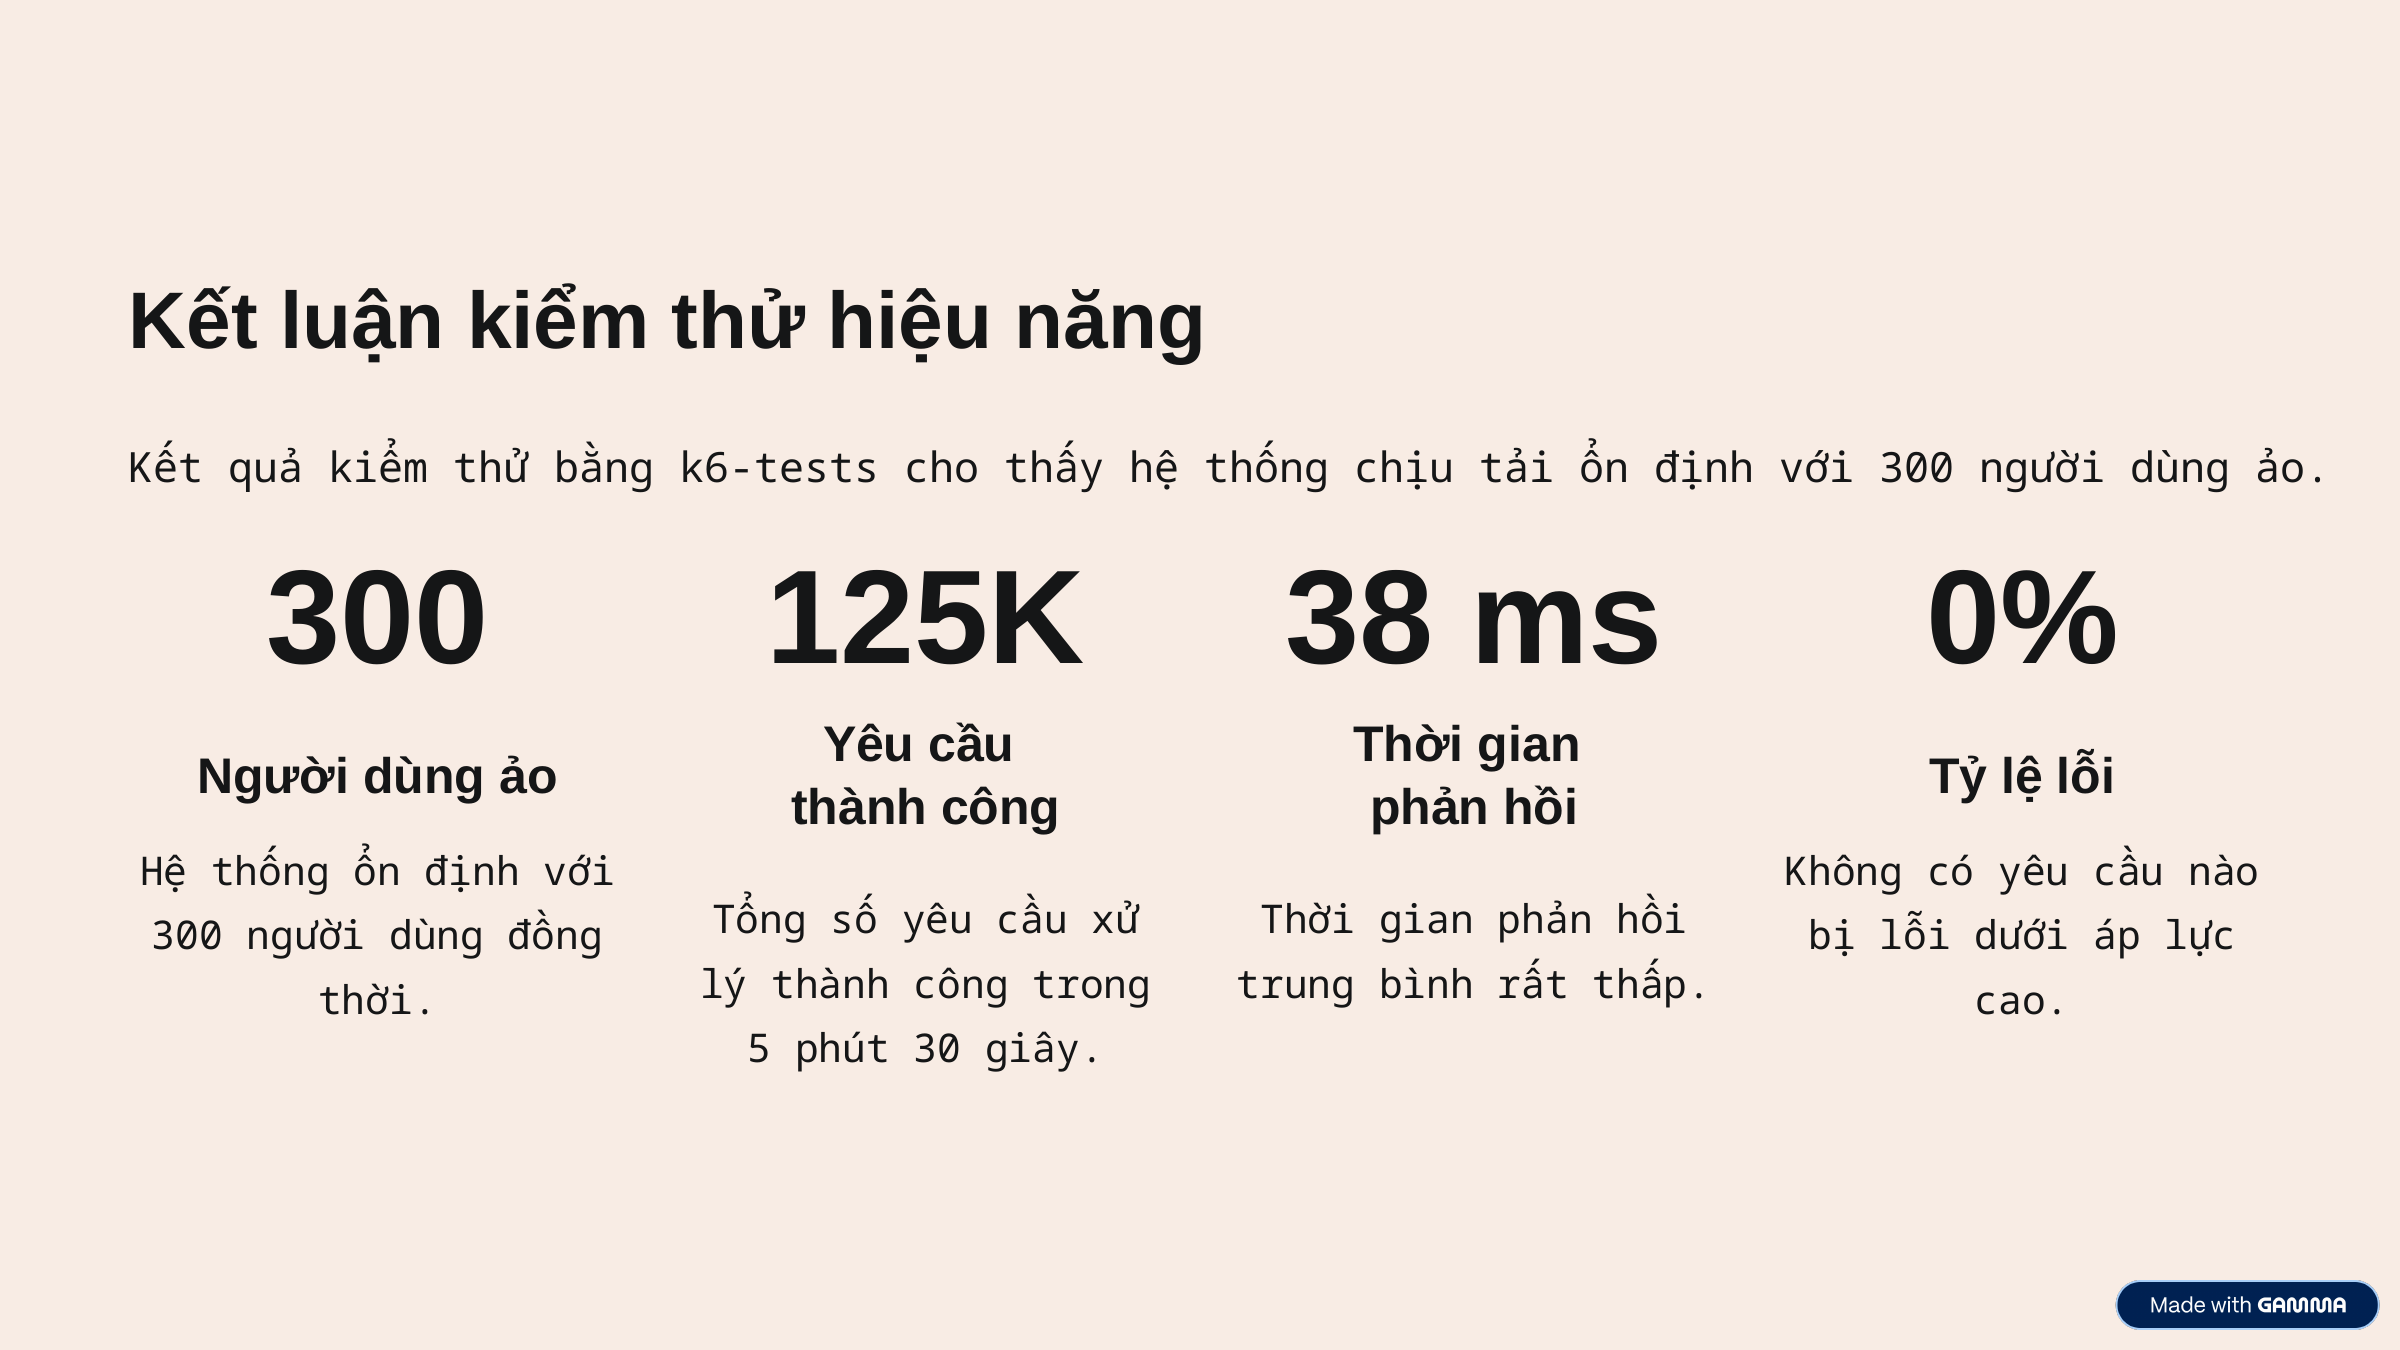

Kết luận kiểm thử hiệu năng
Kết quả kiểm thử bằng k6-tests cho thấy hệ thống chịu tải ổn định với 300 người dùng ảo.
300
125K
38 ms
0%
Yêu cầu
thành công
Thời gian
phản hồi
Người dùng ảo
Tỷ lệ lỗi
Hệ thống ổn định với 300 người dùng đồng thời.
Không có yêu cầu nào bị lỗi dưới áp lực cao.
Tổng số yêu cầu xử lý thành công trong 5 phút 30 giây.
Thời gian phản hồi trung bình rất thấp.